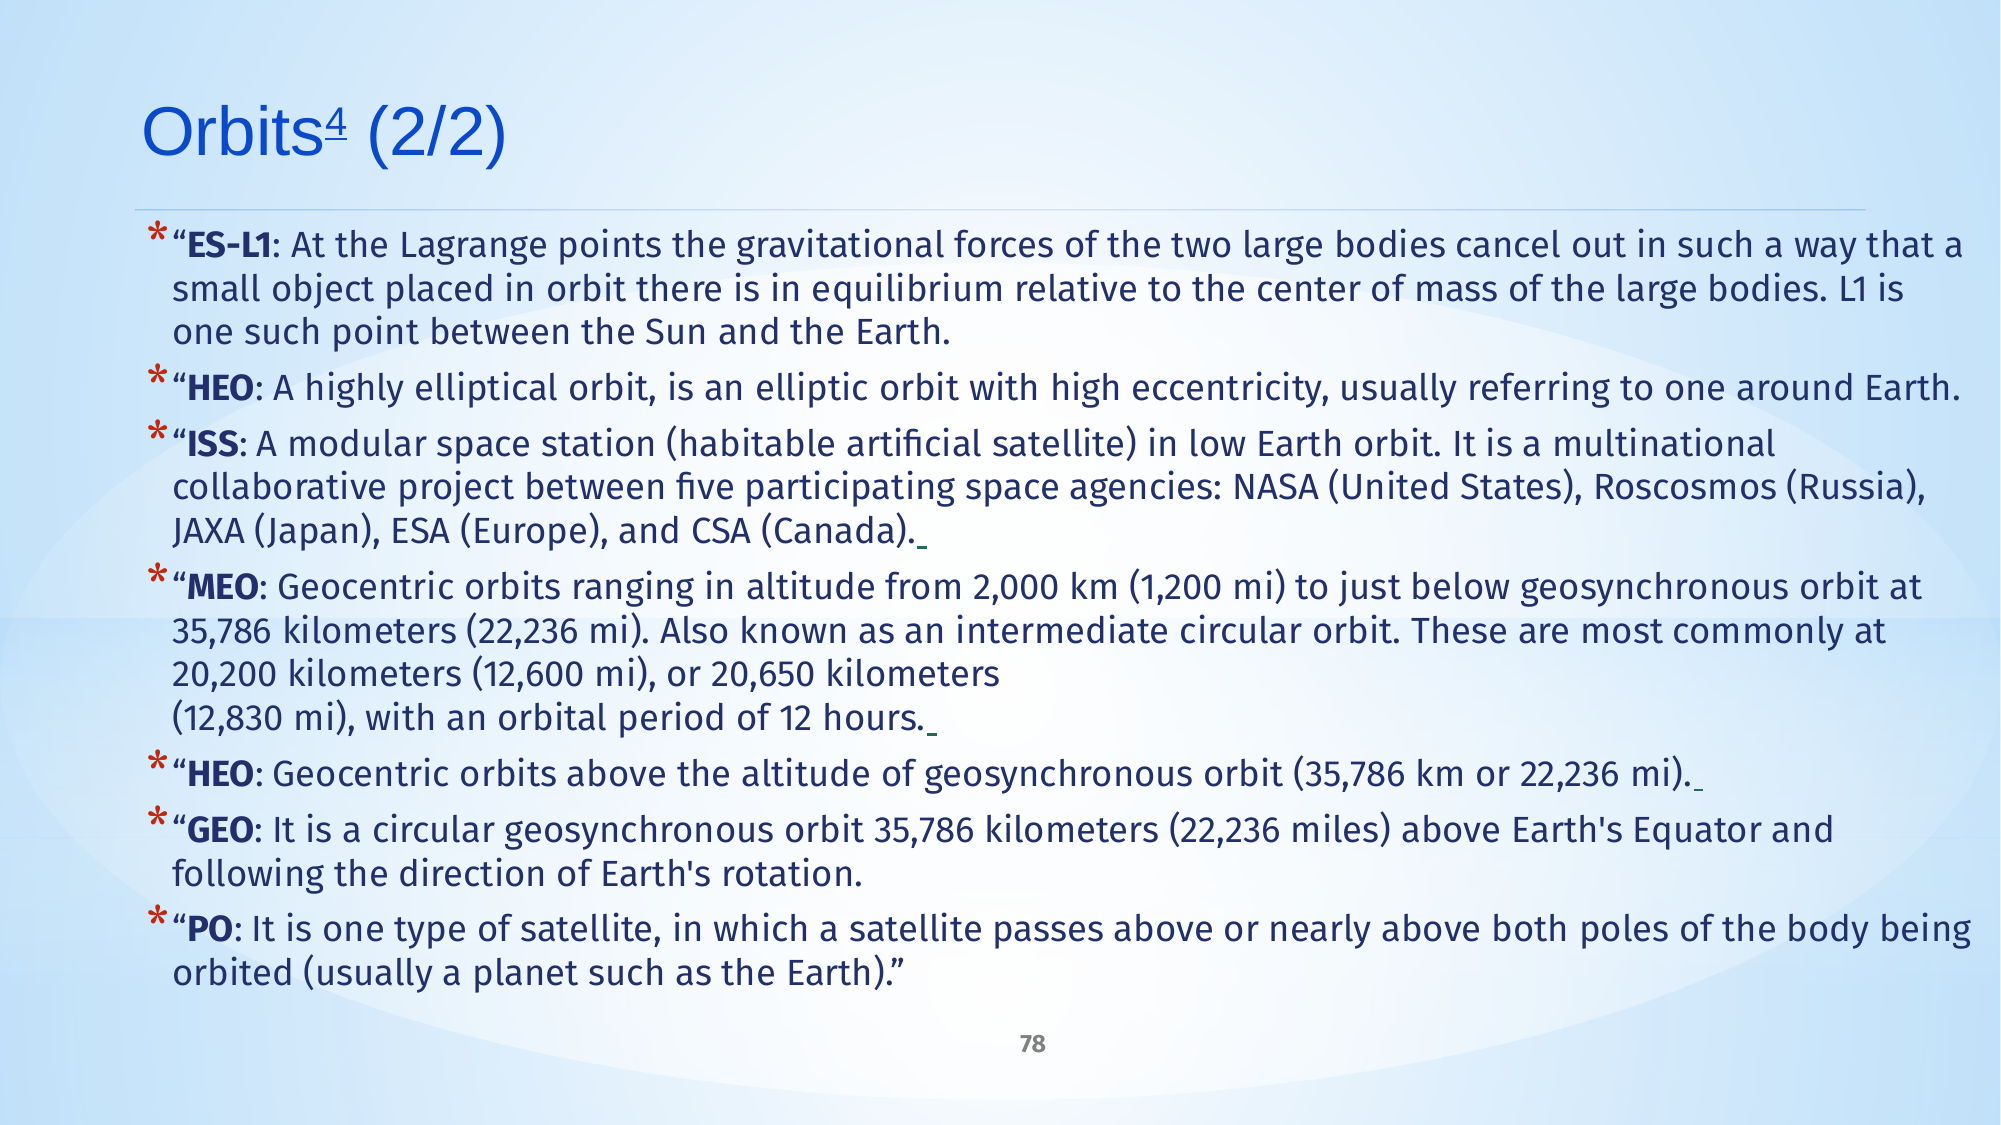

Orbits4 (2/2)
“ES-L1: At the Lagrange points the gravitational forces of the two large bodies cancel out in such a way that a small object placed in orbit there is in equilibrium relative to the center of mass of the large bodies. L1 is one such point between the Sun and the Earth.
“HEO: A highly elliptical orbit, is an elliptic orbit with high eccentricity, usually referring to one around Earth.
“ISS: A modular space station (habitable artificial satellite) in low Earth orbit. It is a multinational collaborative project between five participating space agencies: NASA (United States), Roscosmos (Russia), JAXA (Japan), ESA (Europe), and CSA (Canada).
“MEO: Geocentric orbits ranging in altitude from 2,000 km (1,200 mi) to just below geosynchronous orbit at 35,786 kilometers (22,236 mi). Also known as an intermediate circular orbit. These are most commonly at 20,200 kilometers (12,600 mi), or 20,650 kilometers
(12,830 mi), with an orbital period of 12 hours.
“HEO: Geocentric orbits above the altitude of geosynchronous orbit (35,786 km or 22,236 mi).
“GEO: It is a circular geosynchronous orbit 35,786 kilometers (22,236 miles) above Earth's Equator and following the direction of Earth's rotation.
“PO: It is one type of satellite, in which a satellite passes above or nearly above both poles of the body being orbited (usually a planet such as the Earth).”

78